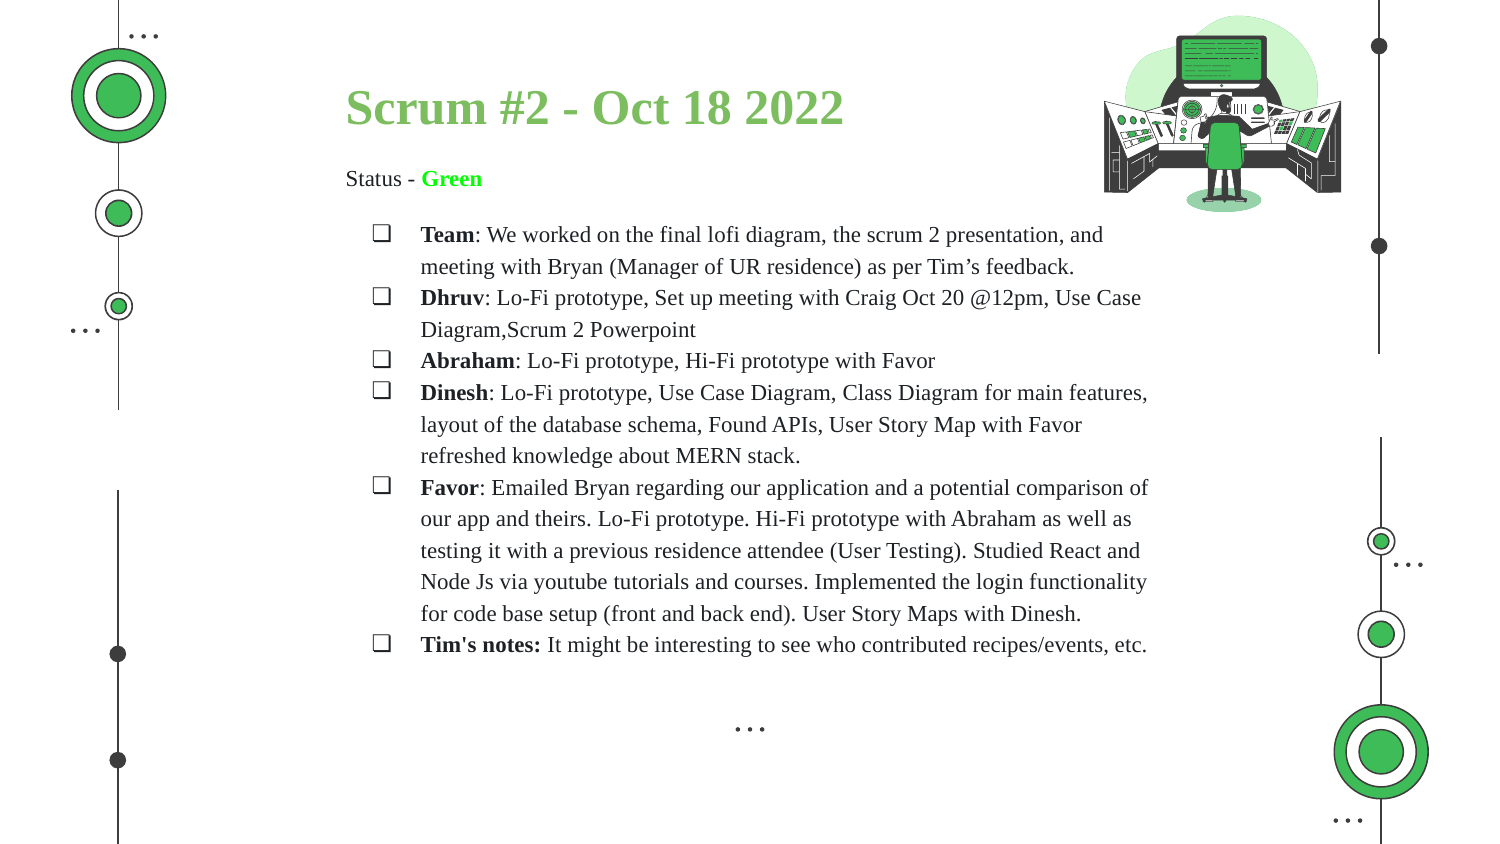

Scrum #2 - Oct 18 2022
Status - Green
Team: We worked on the final lofi diagram, the scrum 2 presentation, and meeting with Bryan (Manager of UR residence) as per Tim’s feedback.
Dhruv: Lo-Fi prototype, Set up meeting with Craig Oct 20 @12pm, Use Case Diagram,Scrum 2 Powerpoint
Abraham: Lo-Fi prototype, Hi-Fi prototype with Favor
Dinesh: Lo-Fi prototype, Use Case Diagram, Class Diagram for main features, layout of the database schema, Found APIs, User Story Map with Favor refreshed knowledge about MERN stack.
Favor: Emailed Bryan regarding our application and a potential comparison of our app and theirs. Lo-Fi prototype. Hi-Fi prototype with Abraham as well as testing it with a previous residence attendee (User Testing). Studied React and Node Js via youtube tutorials and courses. Implemented the login functionality for code base setup (front and back end). User Story Maps with Dinesh.
Tim's notes: It might be interesting to see who contributed recipes/events, etc.